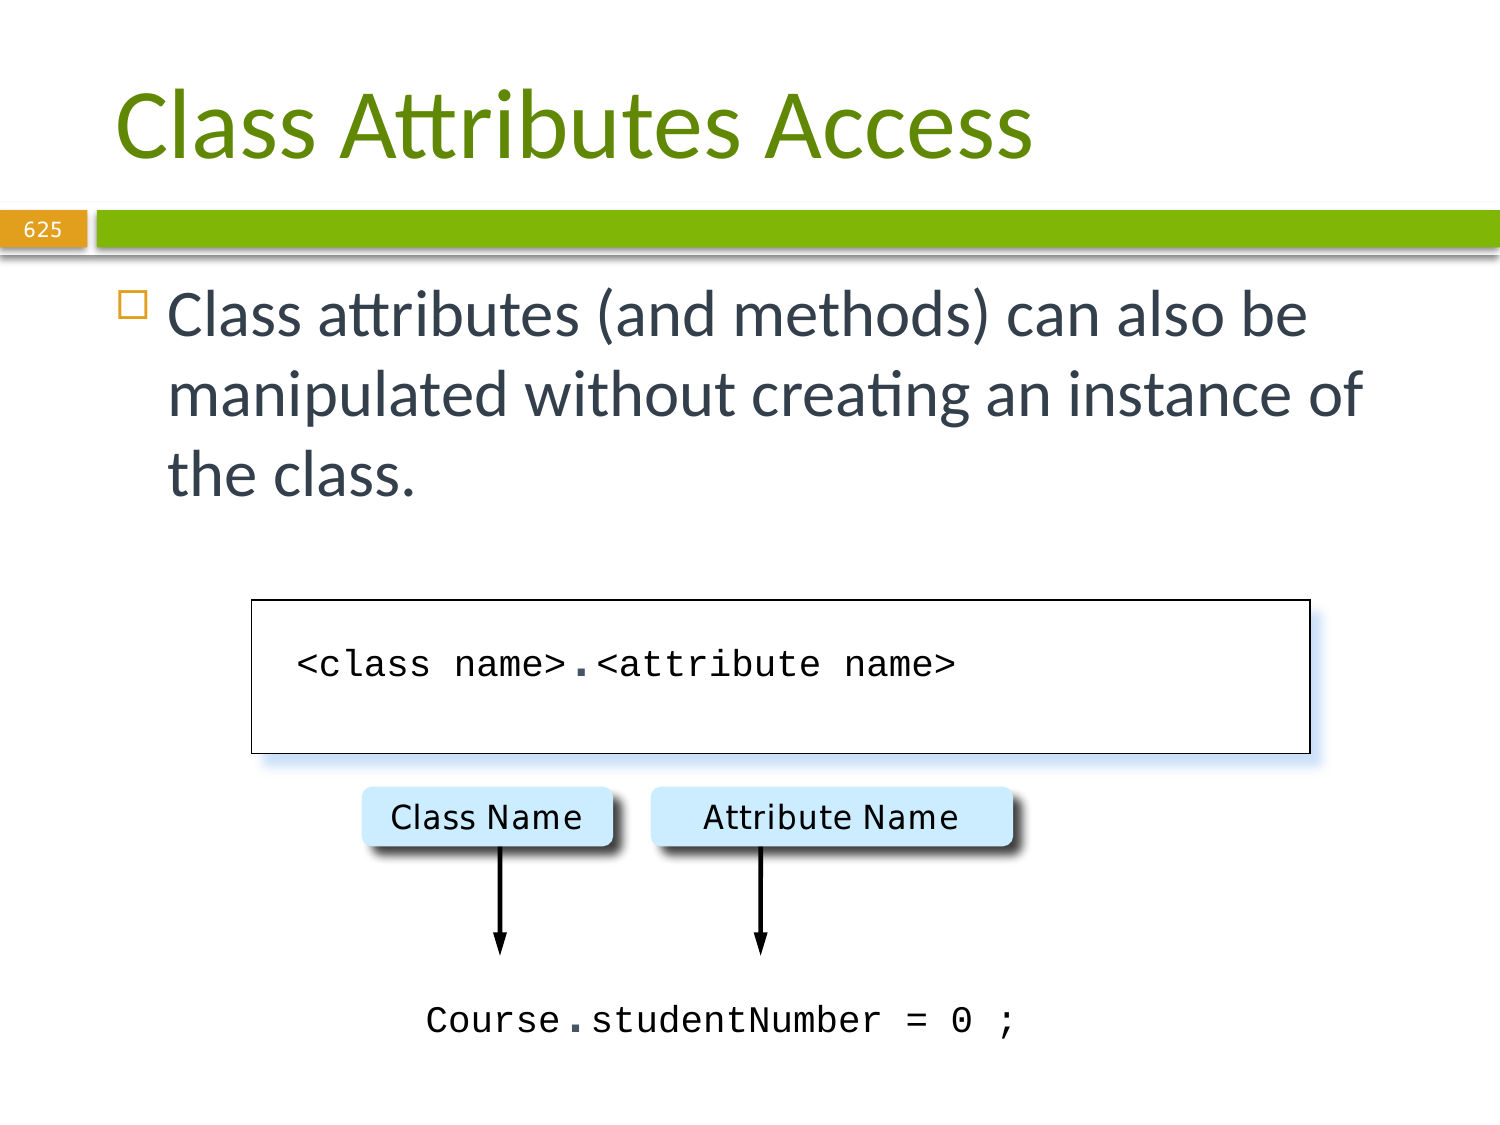

# Class Attributes Access
625
Class attributes (and methods) can also be manipulated without creating an instance of the class.

<class name>.<attribute name>
Class Name
Attribute Name

Course.studentNumber = 0 ;